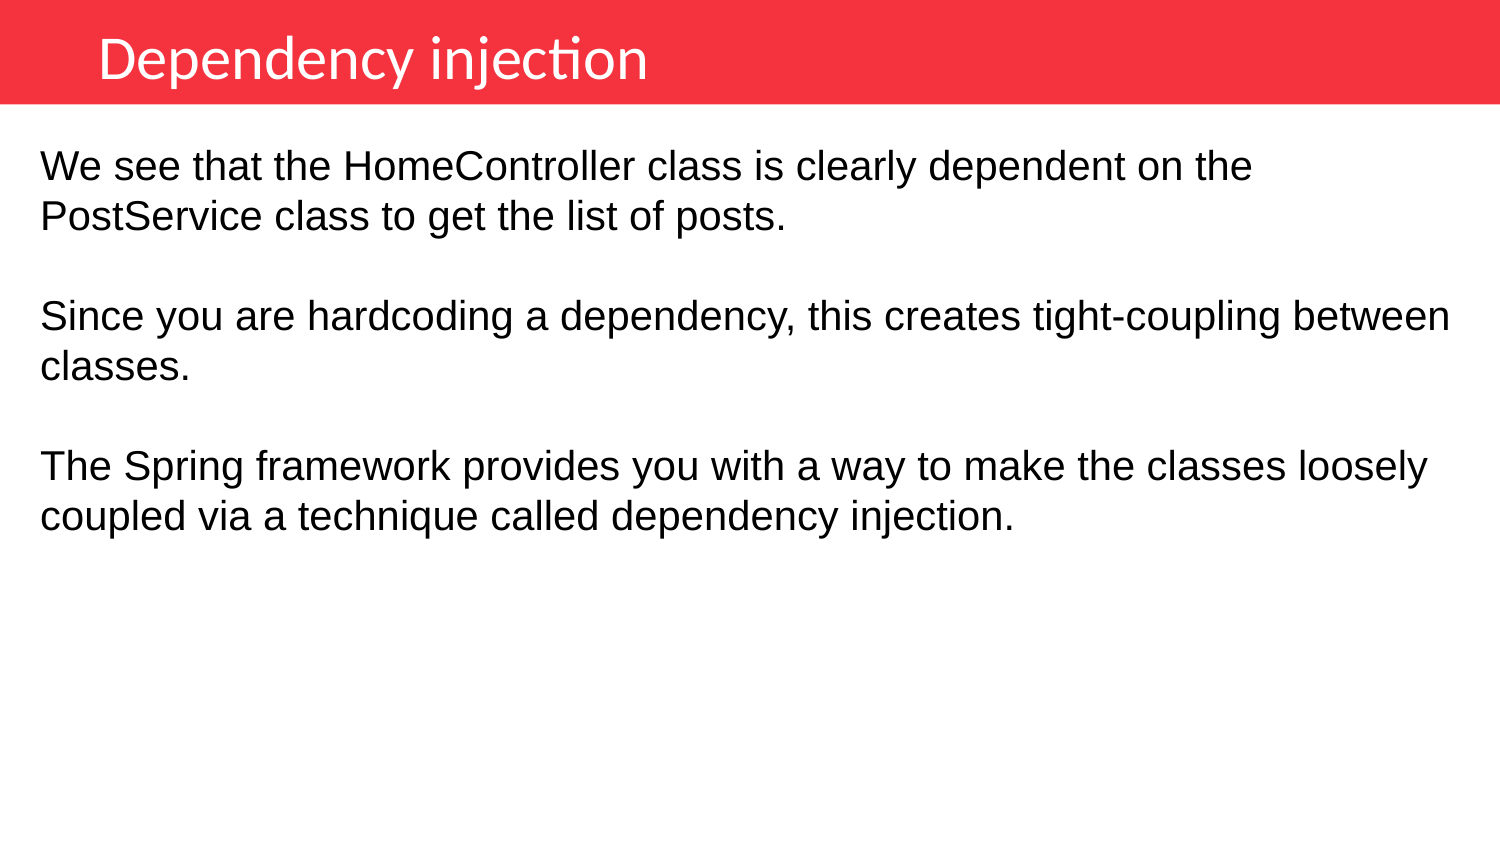

Dependency injection

We see that the HomeController class is clearly dependent on the PostService class to get the list of posts.

Since you are hardcoding a dependency, this creates tight-coupling between classes.

The Spring framework provides you with a way to make the classes loosely coupled via a technique called dependency injection.